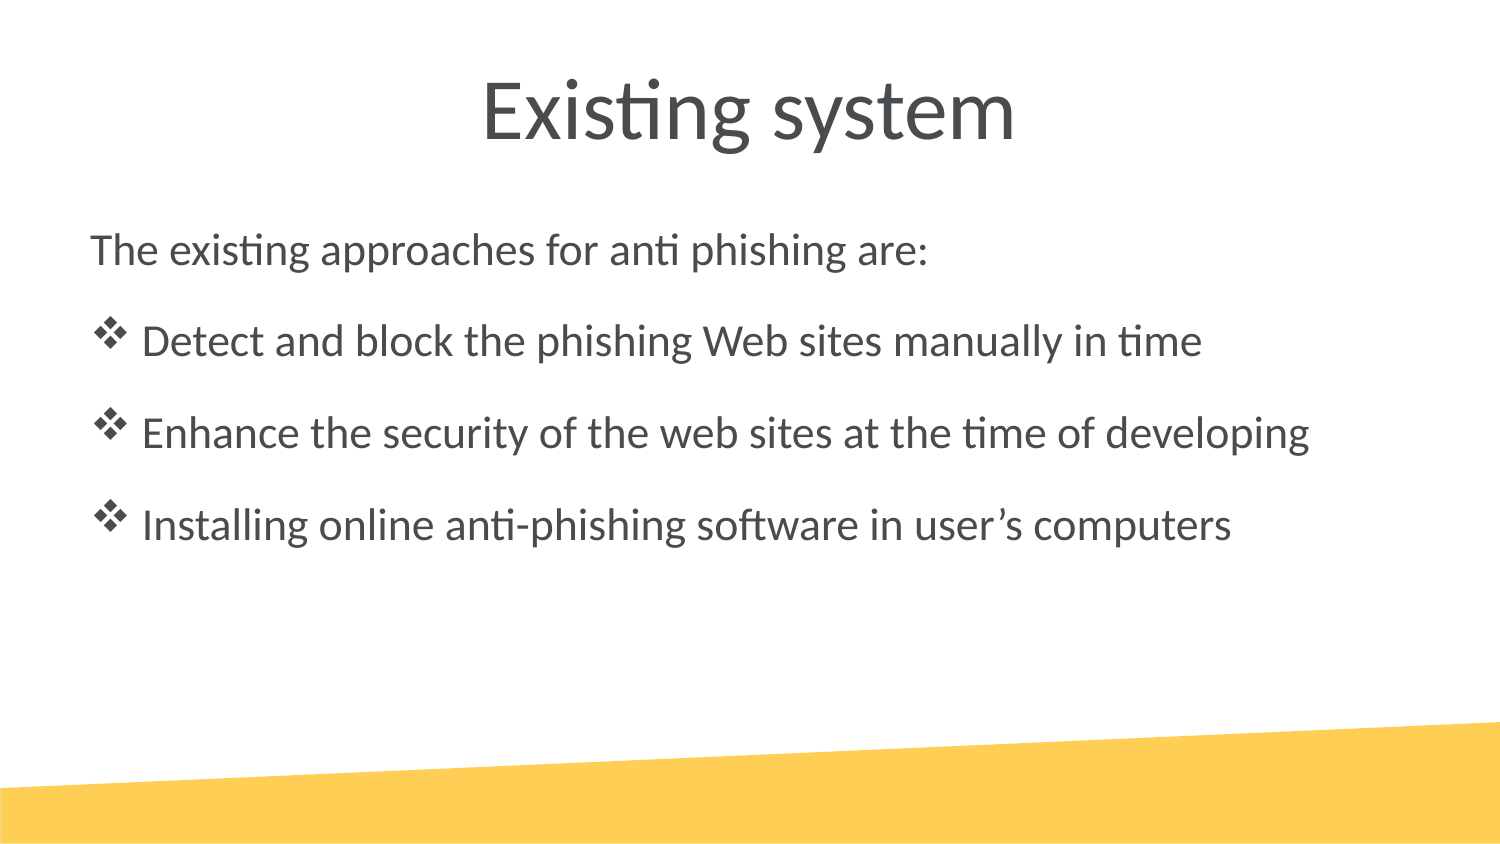

# Existing system
The existing approaches for anti phishing are:
 Detect and block the phishing Web sites manually in time
 Enhance the security of the web sites at the time of developing
 Installing online anti-phishing software in user’s computers